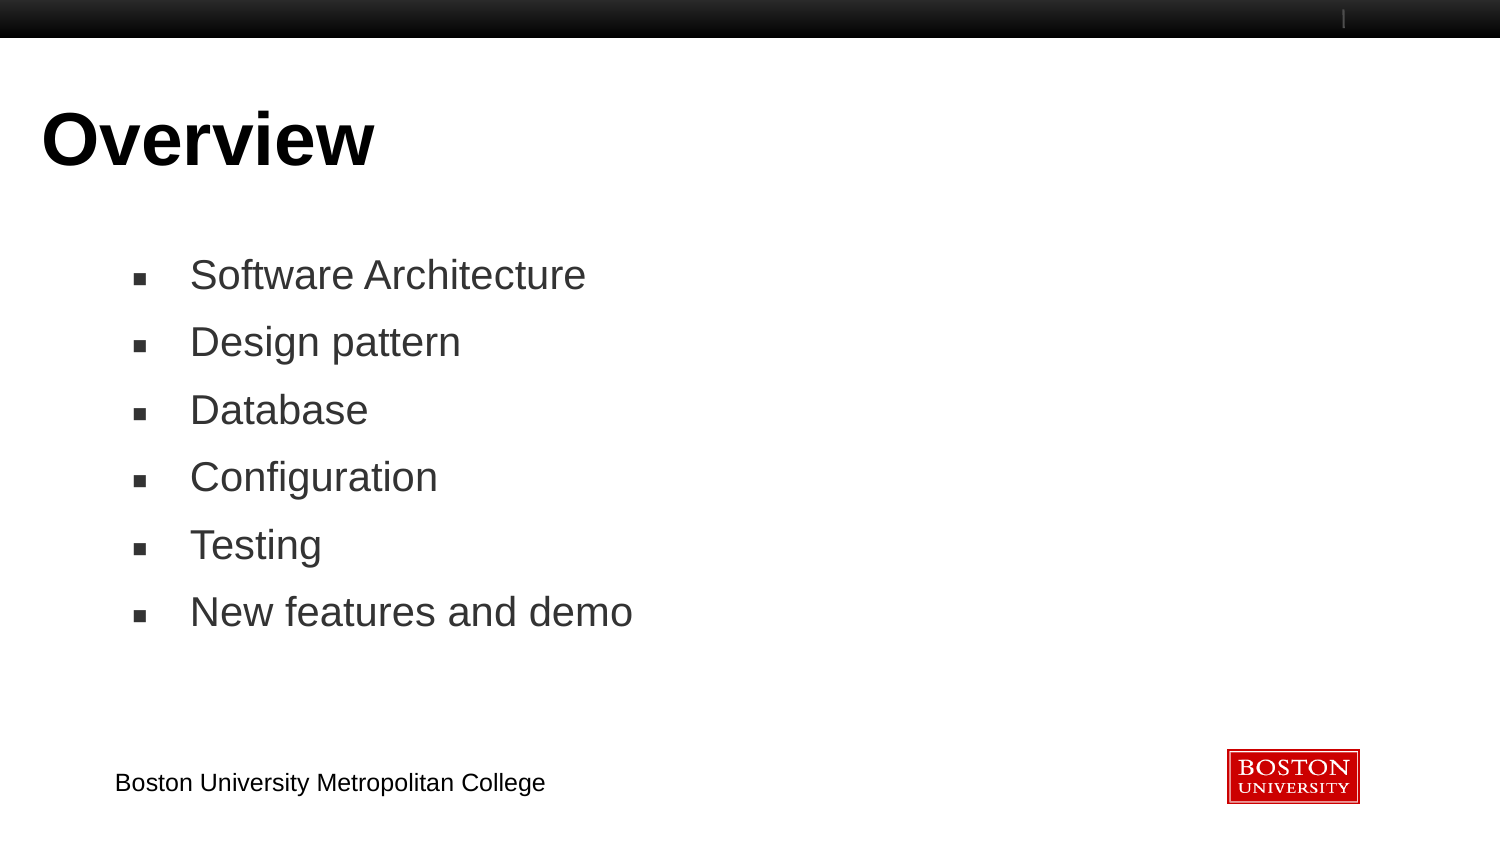

Overview
Software Architecture
Design pattern
Database
Configuration
Testing
New features and demo